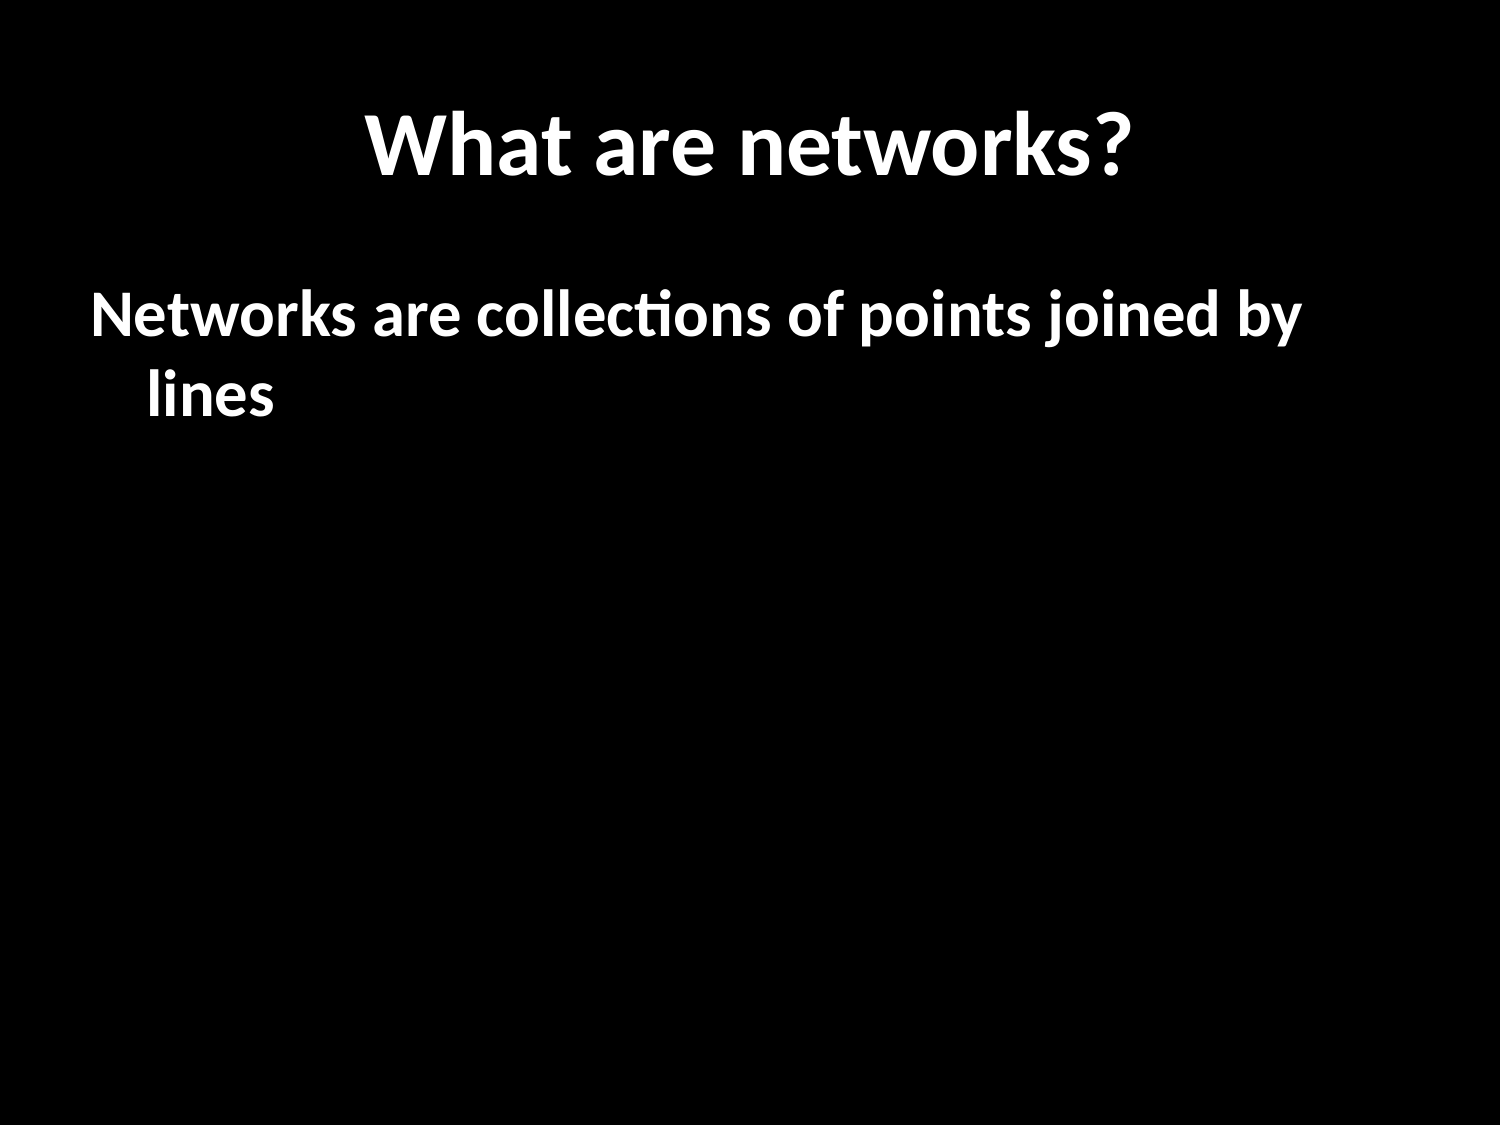

# What are networks?
Networks are collections of points joined by lines